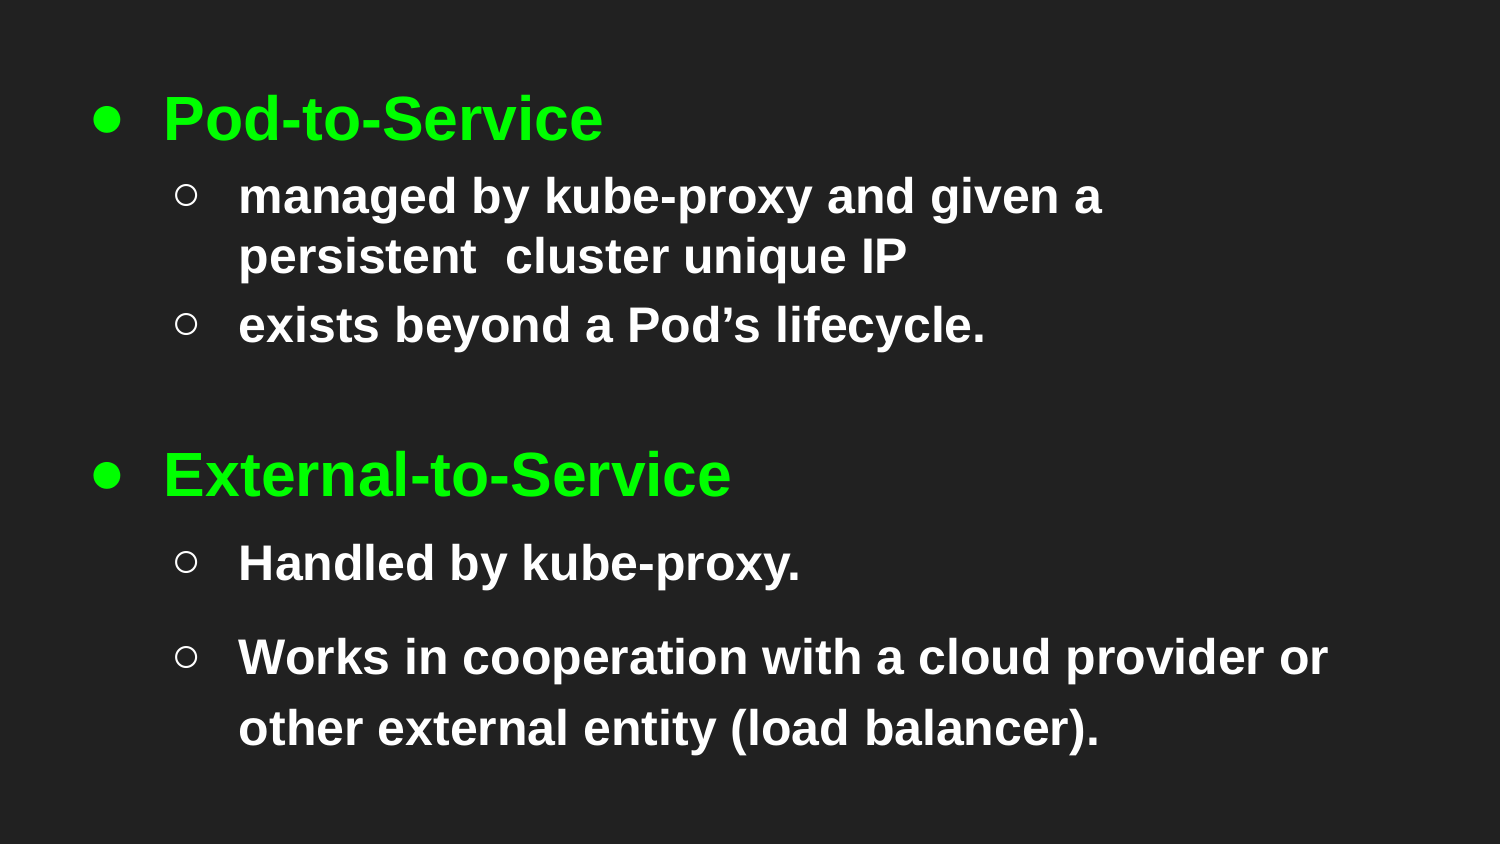

Pod-to-Service
managed by kube-proxy and given a persistent  cluster unique IP
exists beyond a Pod’s lifecycle.

External-to-Service
Handled by kube-proxy.
Works in cooperation with a cloud provider or other external entity (load balancer).